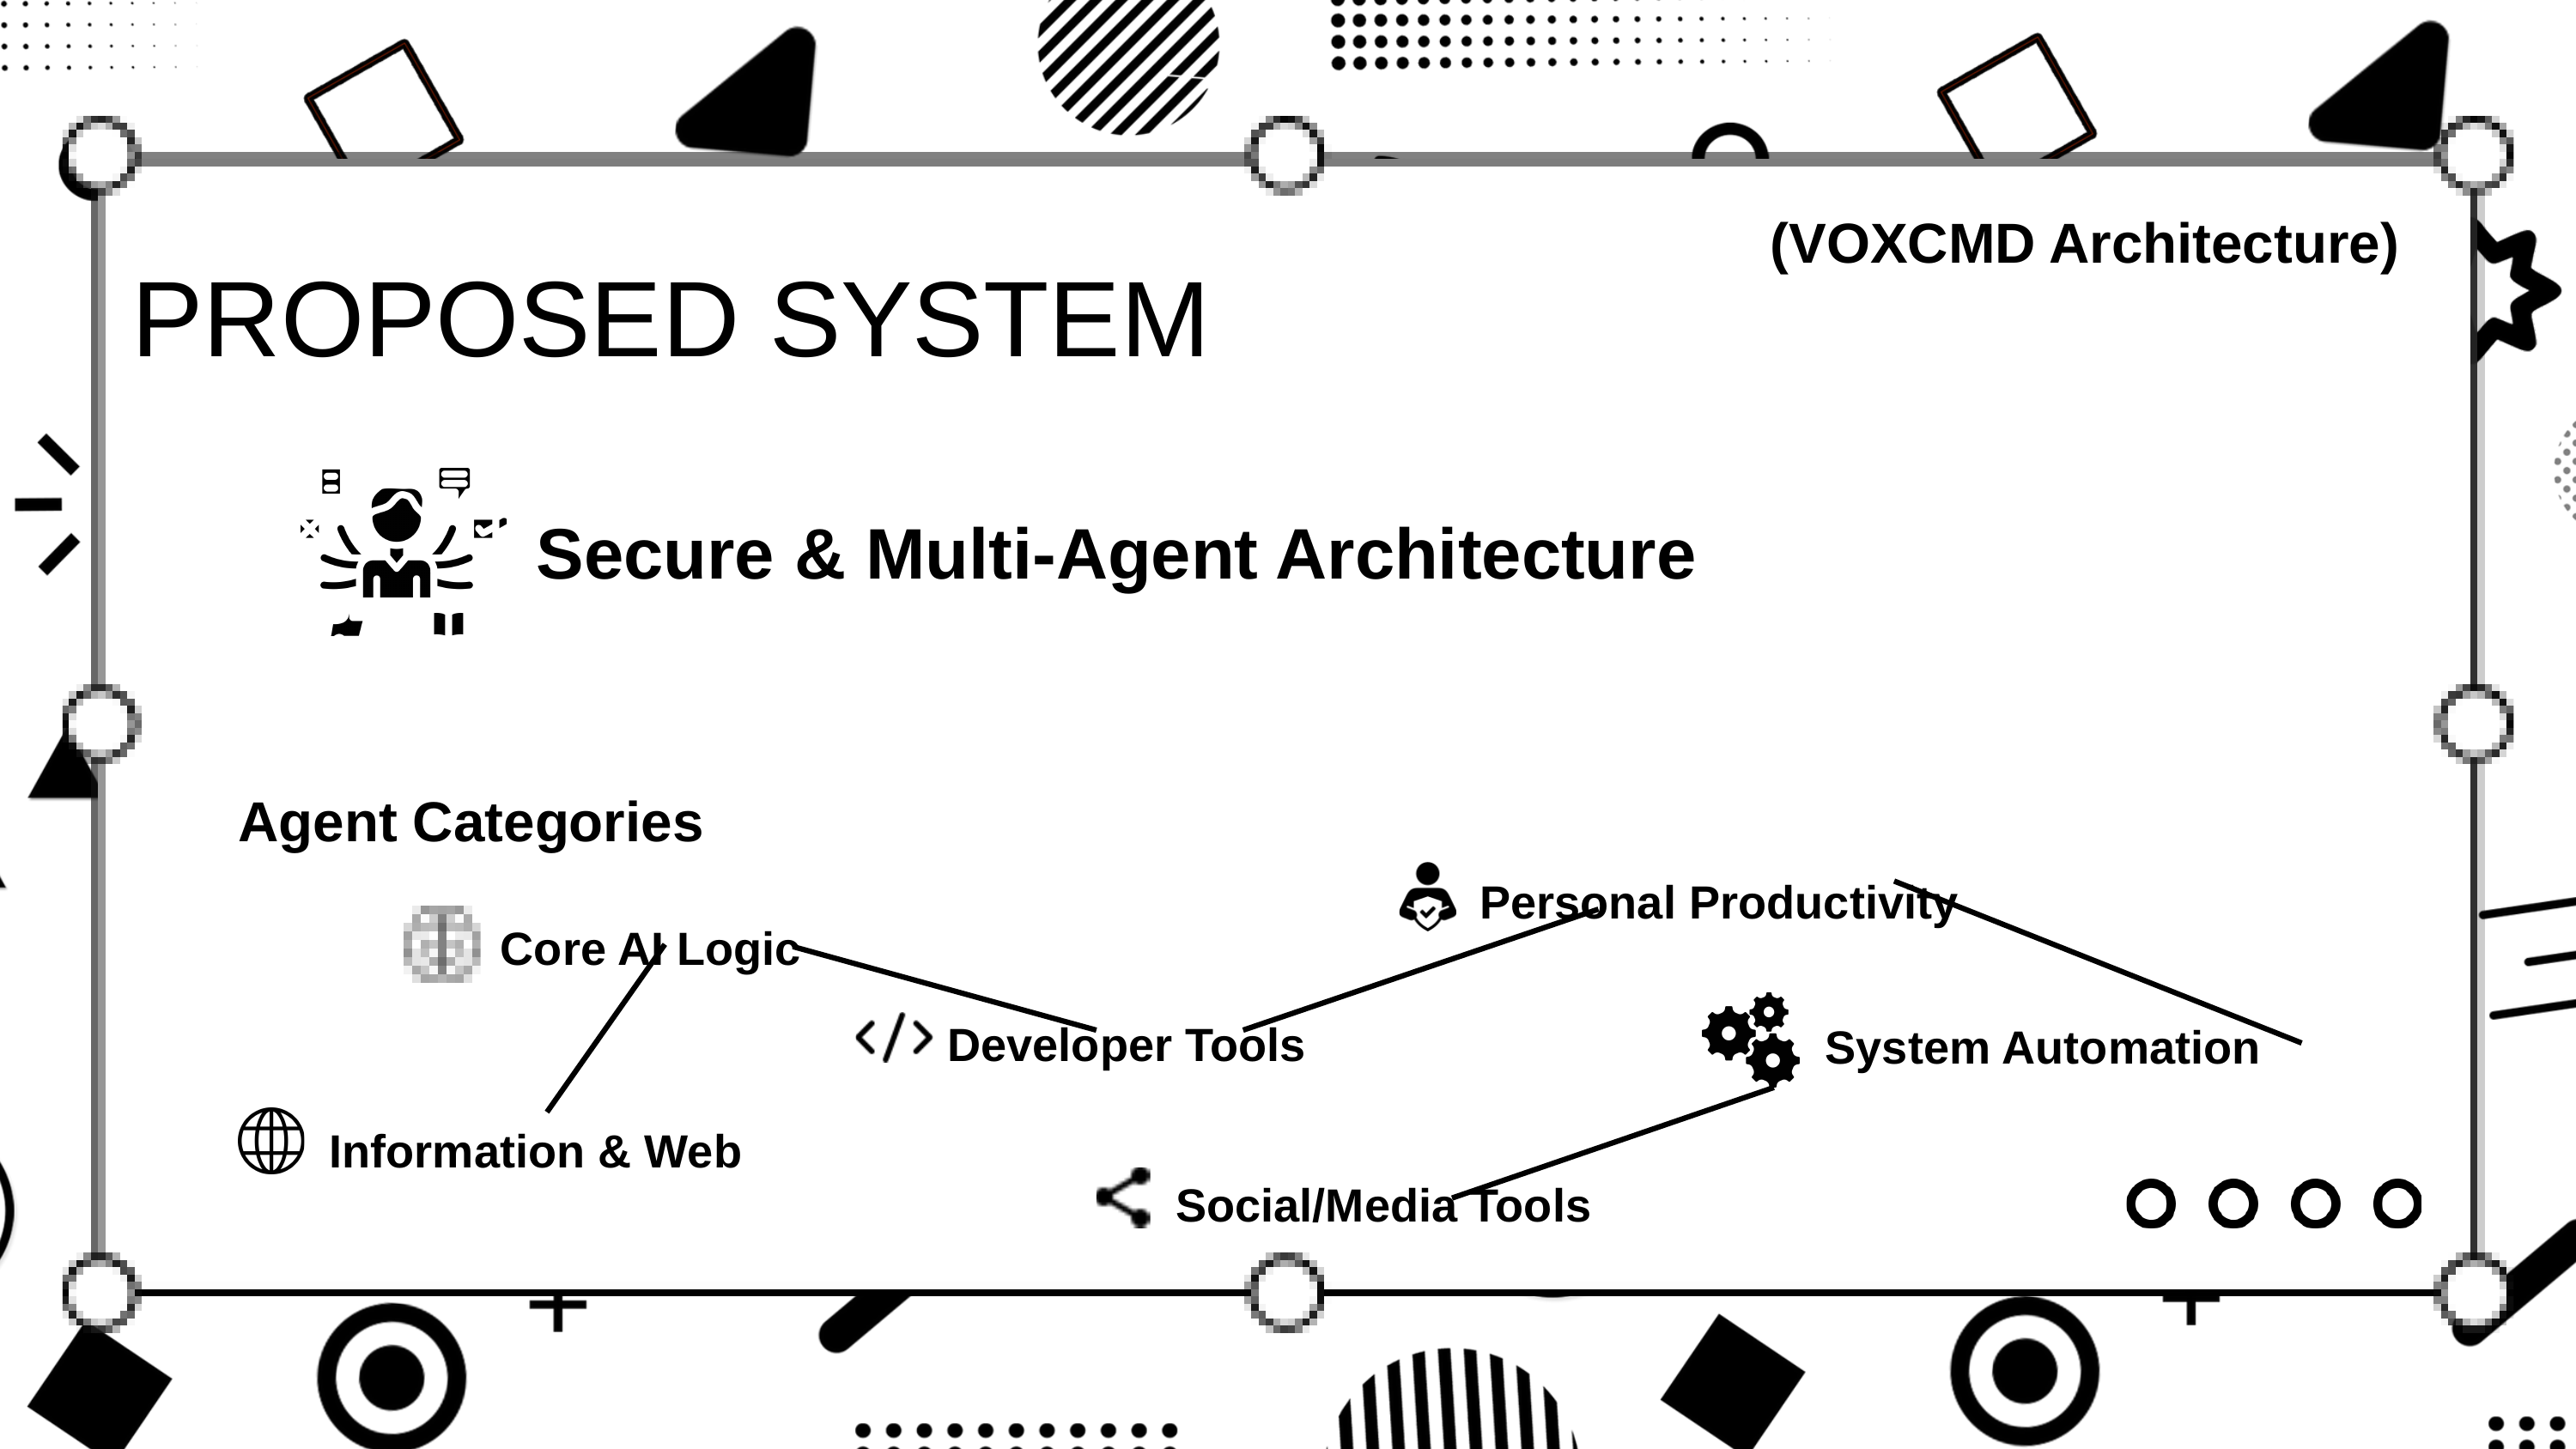

(VOXCMD Architecture)
PROPOSED SYSTEM

Secure & Multi-Agent Architecture
Agent Categories

Personal Productivity

Core AI Logic

System Automation

Developer Tools

Information & Web

Social/Media Tools